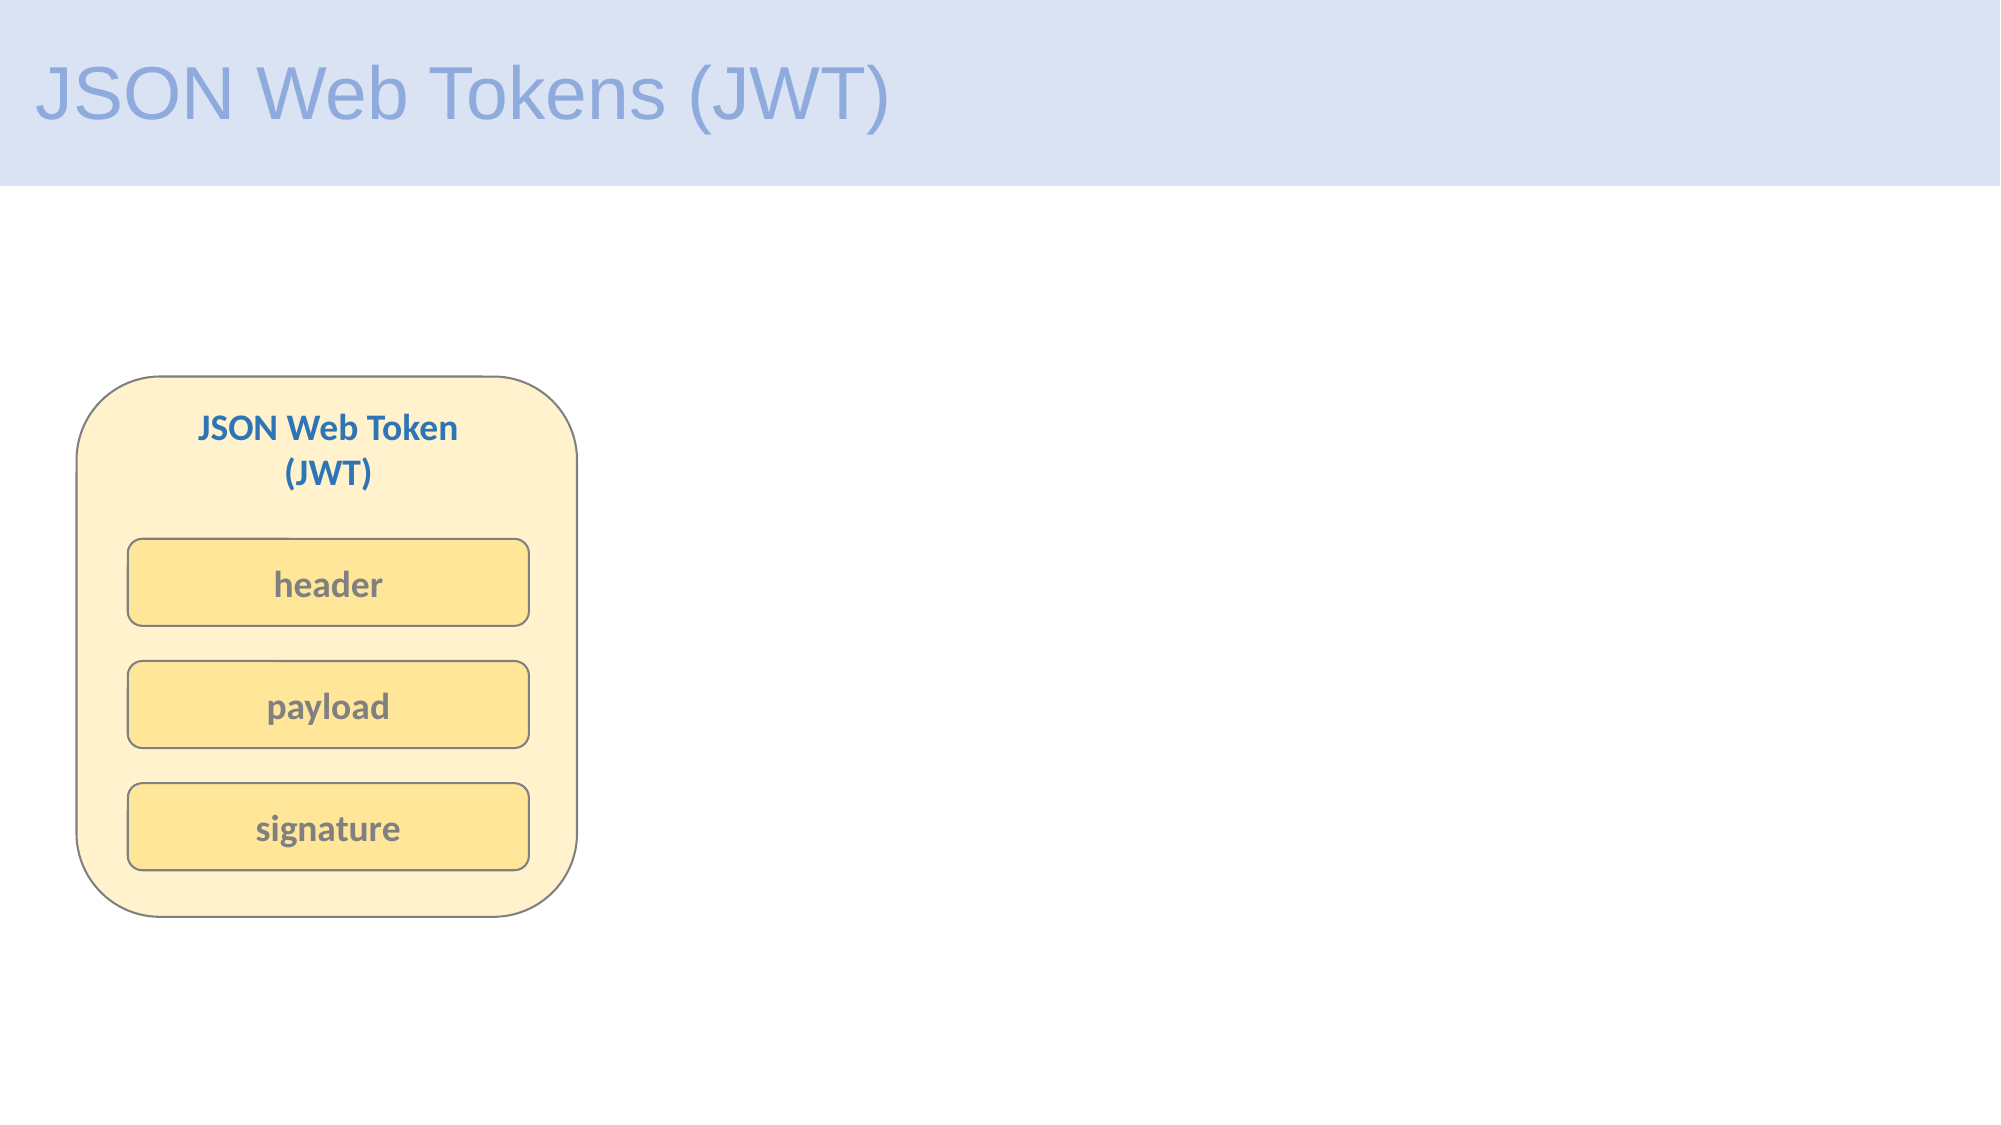

# JSON Web Tokens (JWT)

JSON Web Token
(JWT)
header
payload
signature